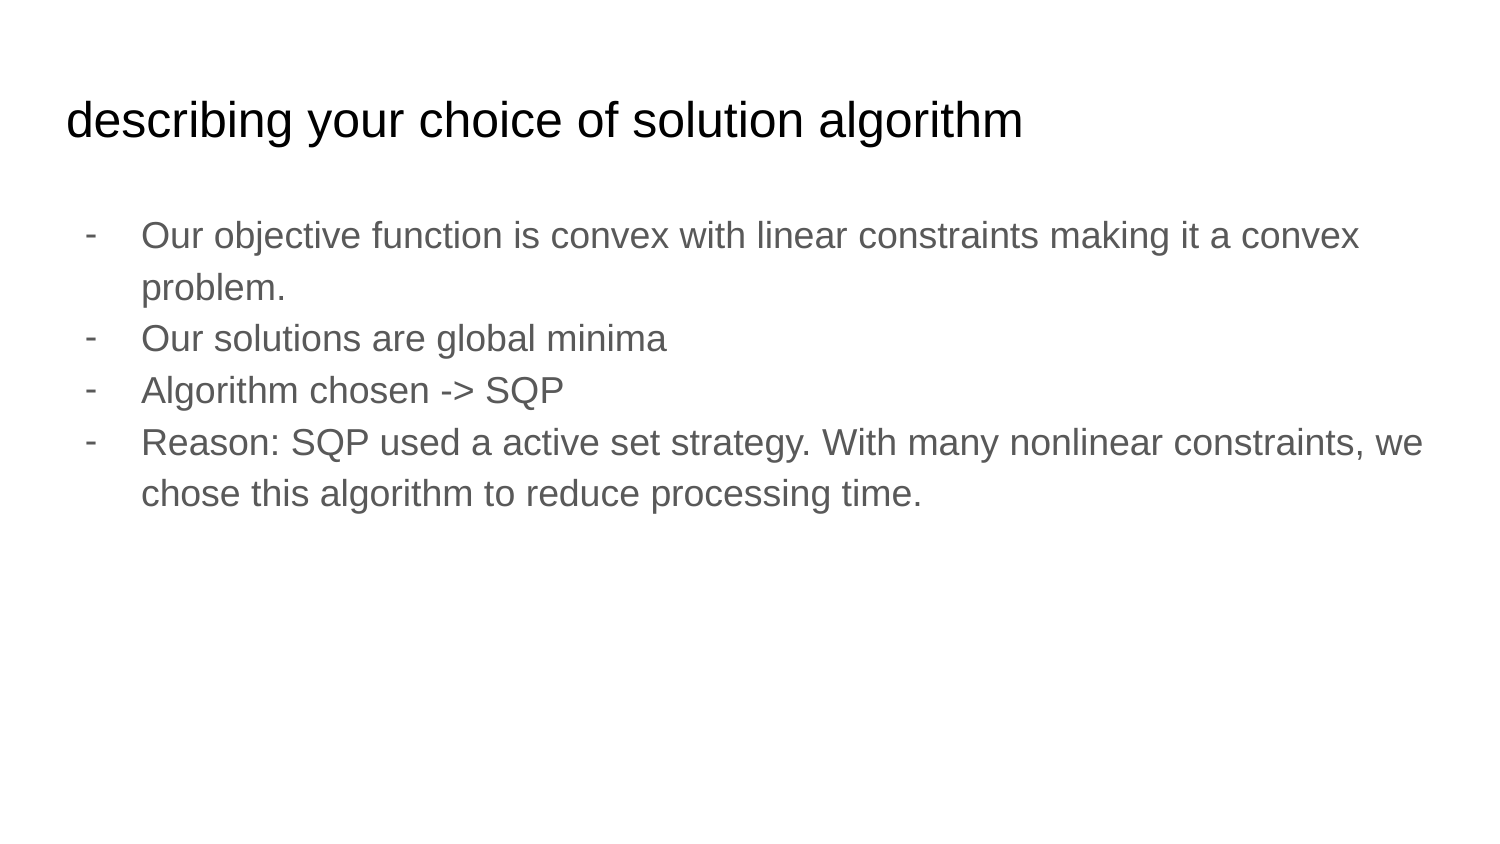

# describing your choice of solution algorithm
Our objective function is convex with linear constraints making it a convex problem.
Our solutions are global minima
Algorithm chosen -> SQP
Reason: SQP used a active set strategy. With many nonlinear constraints, we chose this algorithm to reduce processing time.